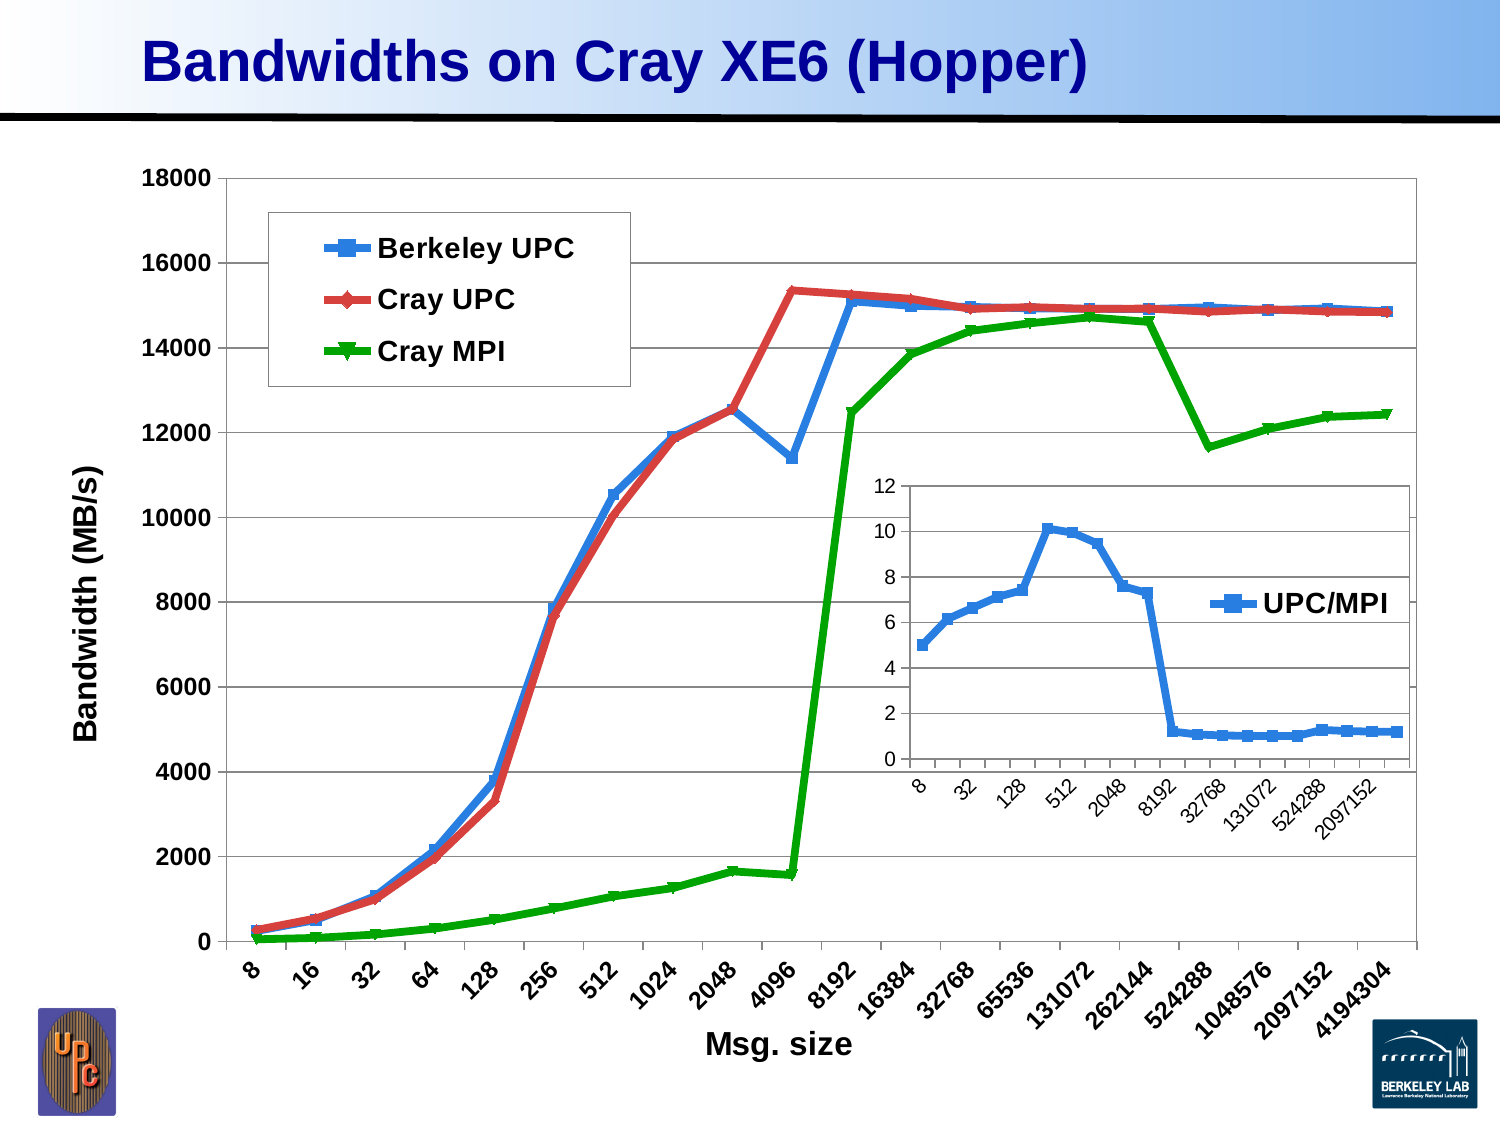

# Bandwidths on Cray XE6 (Hopper)

### Chart

| Category | Berkeley UPC | Cray UPC | Cray MPI |
|---|---|---|---|
| 8.0 | 244.26 | 267.55 | 48.63 |
| 16.0 | 503.39 | 540.9599999999994 | 81.75 |
| 32.0 | 1069.31 | 992.41 | 160.91 |
| 64.0 | 2152.82 | 1965.98 | 302.15 |
| 128.0 | 3792.68 | 3307.96 | 510.79 |
| 256.0 | 7845.53 | 7676.75 | 774.66 |
| 512.0 | 10535.79 | 10050.25 | 1059.28 |
| 1024.0 | 11903.04 | 11839.75 | 1256.54 |
| 2048.0 | 12552.02 | 12557.5 | 1650.82 |
| 4096.0 | 11397.96 | 15356.79 | 1563.17 |
| 8192.0 | 15100.41 | 15261.31 | 12464.65 |
| 16384.0 | 14991.94 | 15158.44 | 13849.03 |
| 32768.0 | 14966.43 | 14920.35 | 14400.25 |
| 65536.0 | 14934.1 | 14962.23 | 14581.27 |
| 131072.0 | 14923.14 | 14919.68 | 14719.98 |
| 262144.0 | 14918.39 | 14928.42 | 14612.23 |
| 524288.0 | 14958.15 | 14852.92 | 11651.91 |
| 1.048576E6 | 14890.82 | 14910.71 | 12087.22 |
| 2.097152E6 | 14932.41 | 14857.0 | 12370.54 |
| 4.194304E6 | 14859.36 | 14842.75 | 12425.09 |

### Chart

| Category | UPC/MPI |
|---|---|
| 8.0 | 5.022825416409622 |
| 16.0 | 6.157675840978563 |
| 32.0 | 6.645391833944441 |
| 64.0 | 7.125004137018004 |
| 128.0 | 7.425125785547876 |
| 256.0 | 10.12770763948055 |
| 512.0 | 9.946180424439243 |
| 1024.0 | 9.472869944450636 |
| 2048.0 | 7.603506136344363 |
| 4096.0 | 7.291567775737762 |
| 8192.0 | 1.21145880550196 |
| 16384.0 | 1.08252635744164 |
| 32768.0 | 1.039317372962275 |
| 65536.0 | 1.024197480740704 |
| 131072.0 | 1.013801649187023 |
| 262144.0 | 1.020952311864787 |
| 524288.0 | 1.28375090435817 |
| 1.048576E6 | 1.23194746186468 |
| 2.097152E6 | 1.207094435651152 |
| 4.194304E6 | 1.195915683508127 |